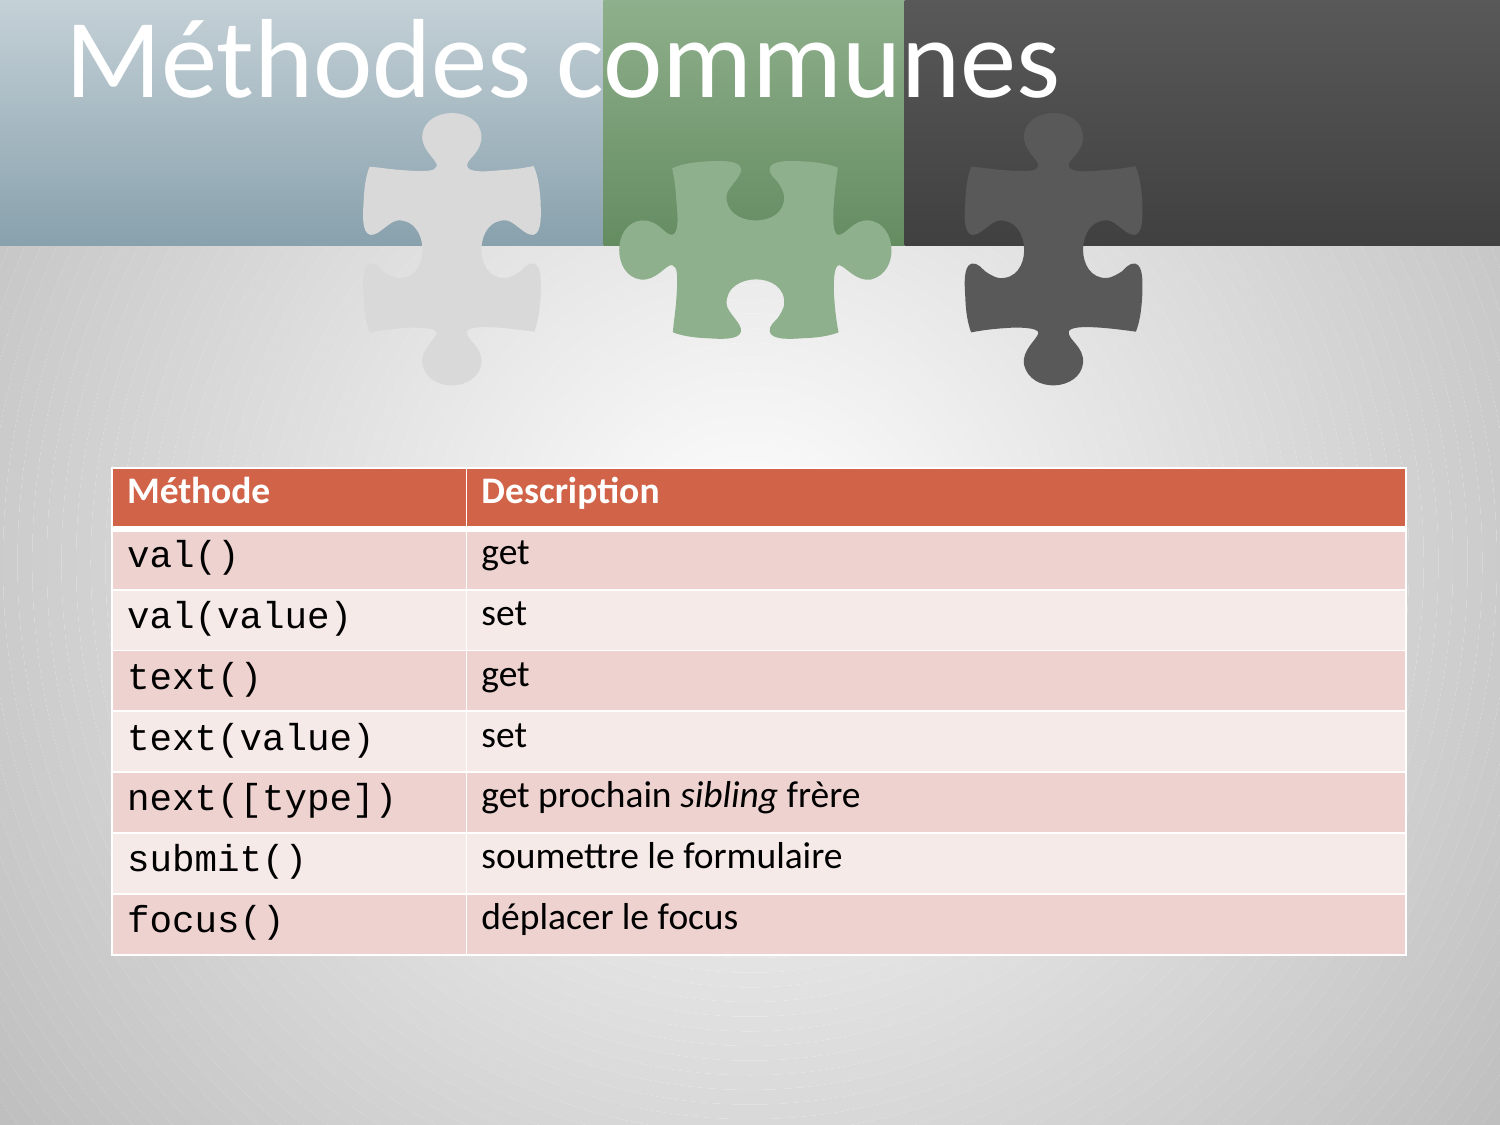

# Méthodes communes
| Méthode | Description |
| --- | --- |
| val() | get |
| val(value) | set |
| text() | get |
| text(value) | set |
| next([type]) | get prochain sibling frère |
| submit() | soumettre le formulaire |
| focus() | déplacer le focus |